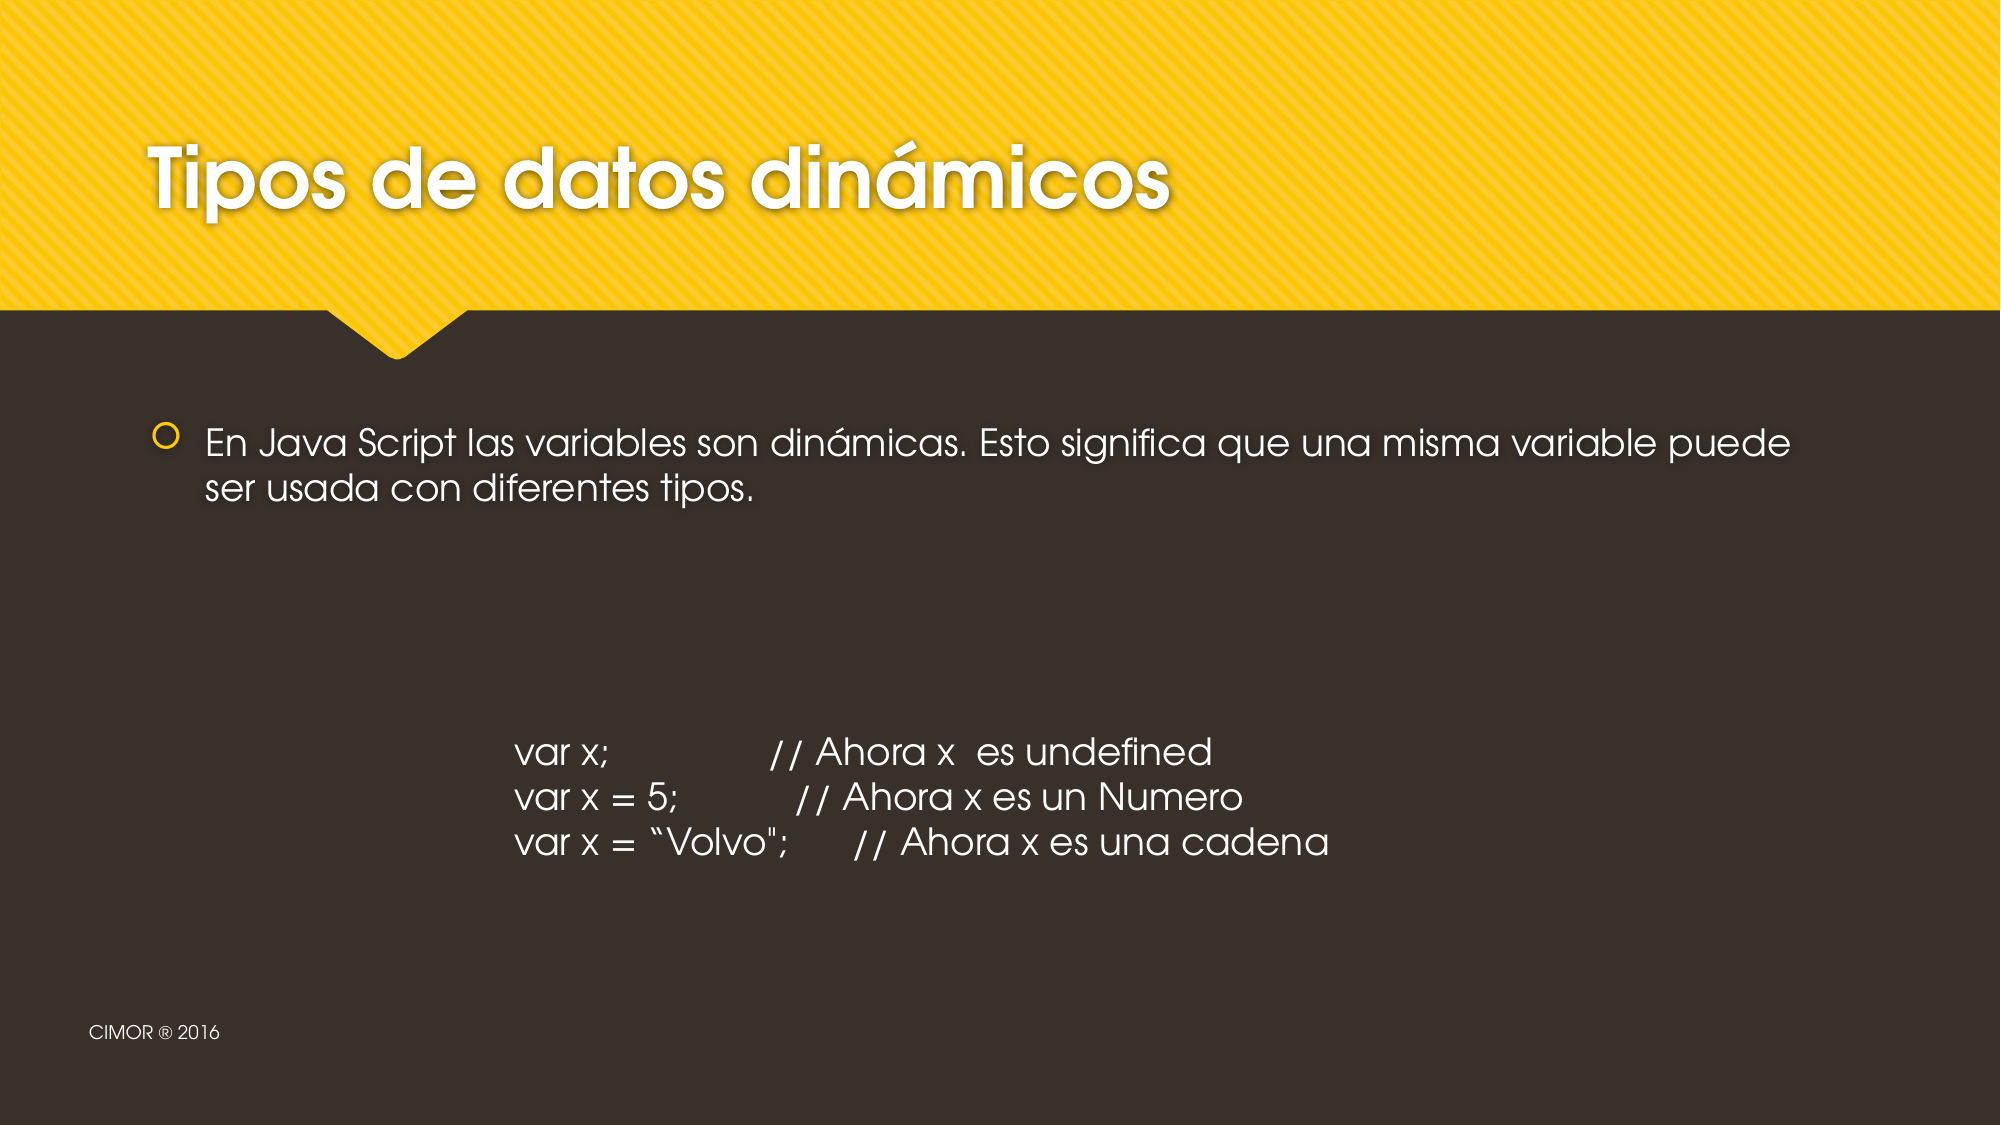

# Tipos de datos dinámicos
En Java Script las variables son dinámicas. Esto significa que una misma variable puede ser usada con diferentes tipos.
var x;               // Ahora x  es undefined
var x = 5;           // Ahora x es un Numero
var x = “Volvo";      // Ahora x es una cadena
CIMOR ® 2016